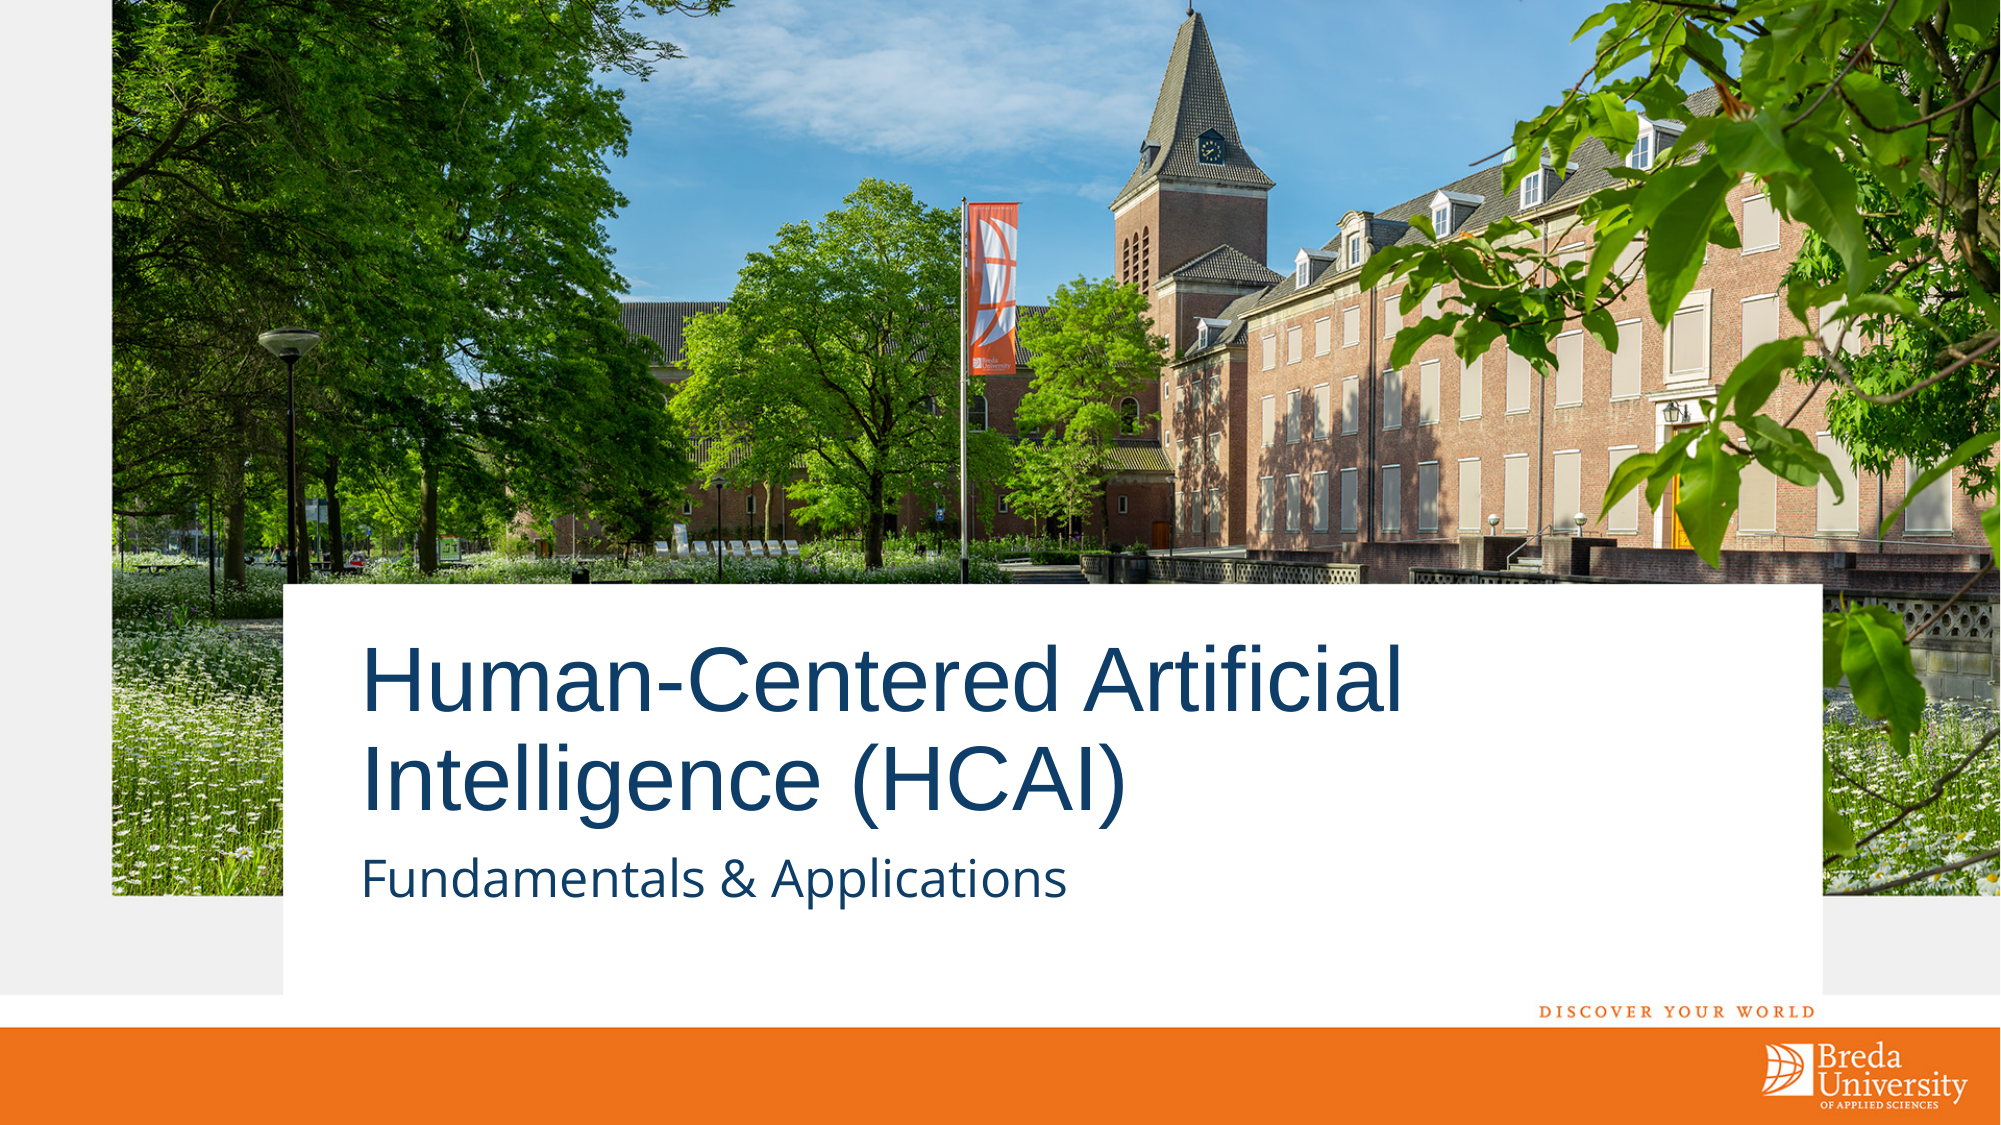

# Human-Centered Artificial Intelligence (HCAI)
Fundamentals & Applications